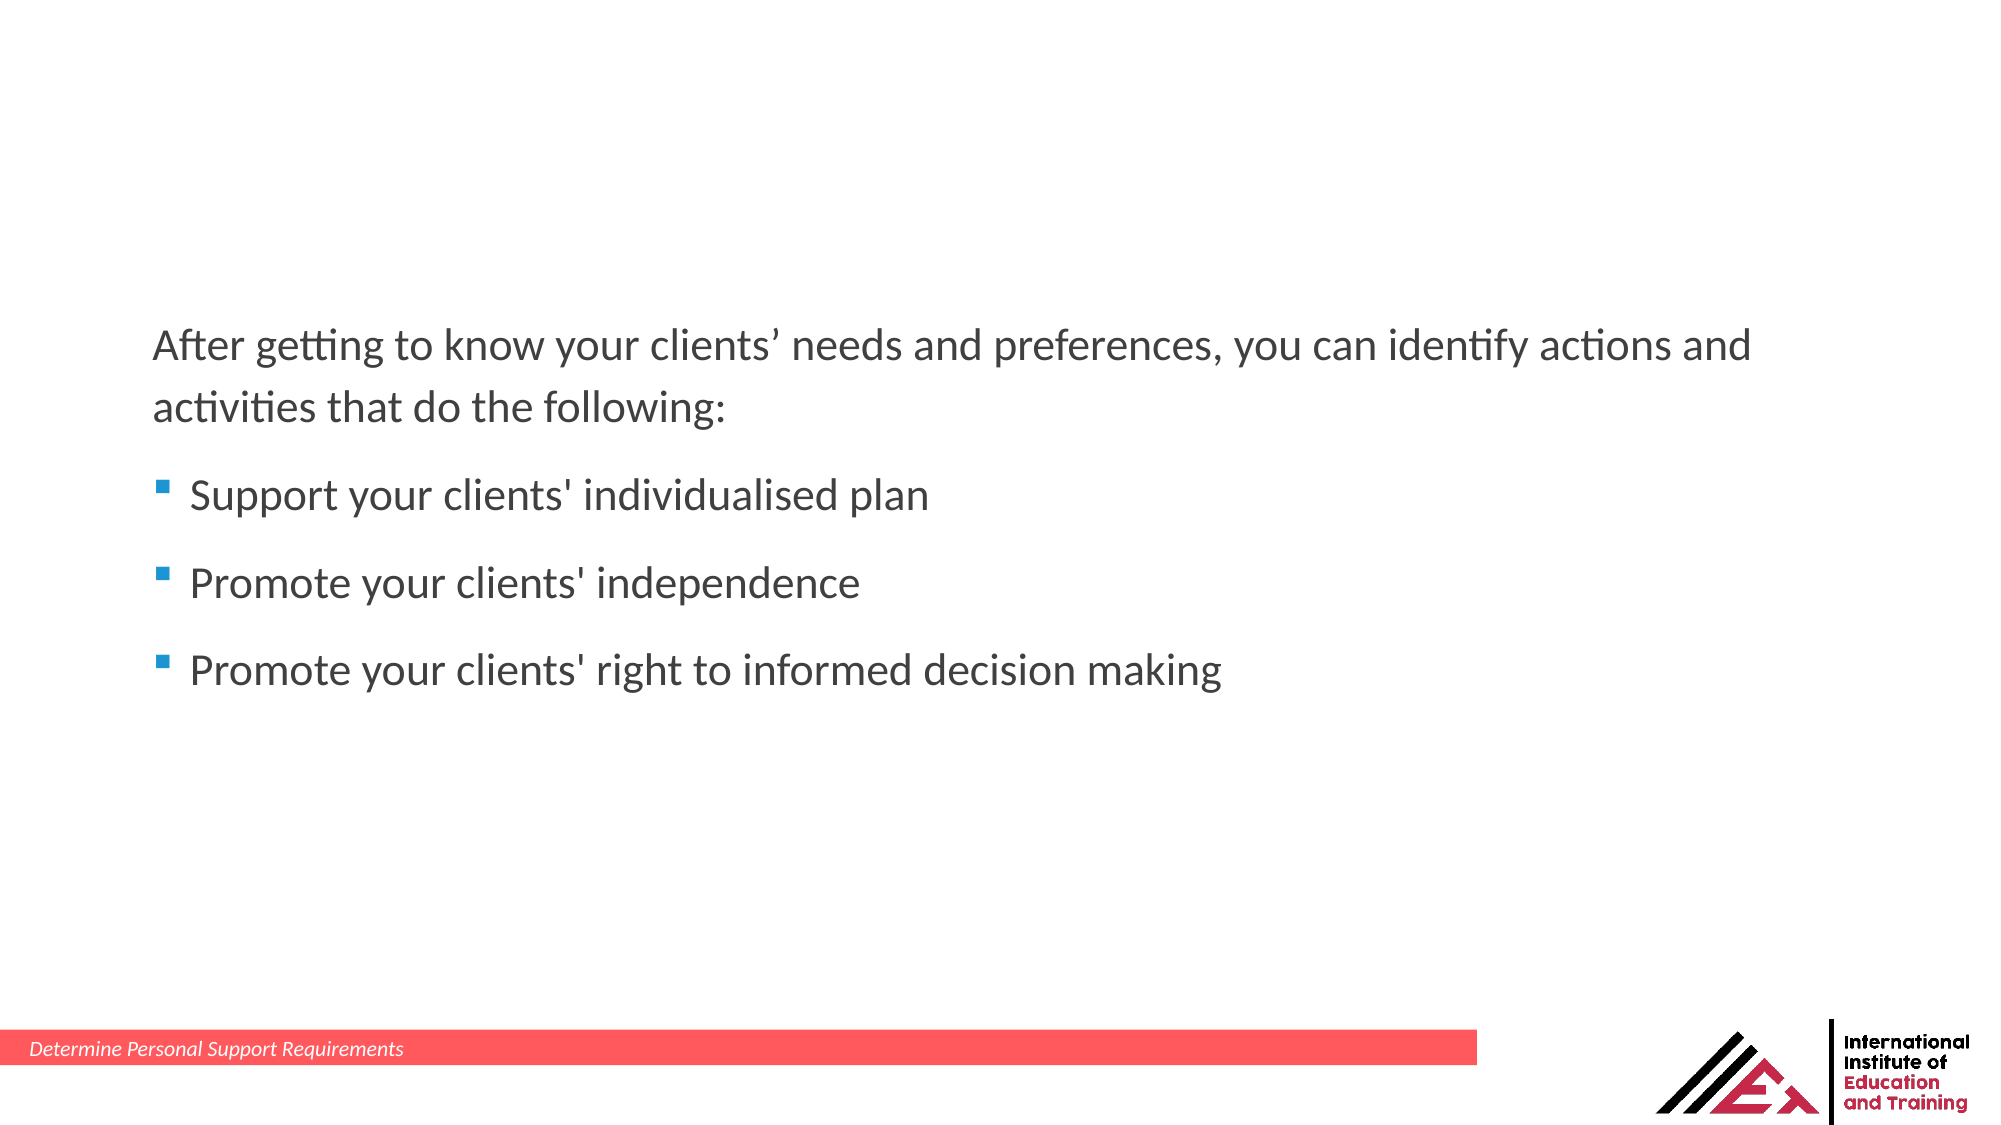

After getting to know your clients’ needs and preferences, you can identify actions and activities that do the following:
Support your clients' individualised plan
Promote your clients' independence
Promote your clients' right to informed decision making

Determine Personal Support Requirements